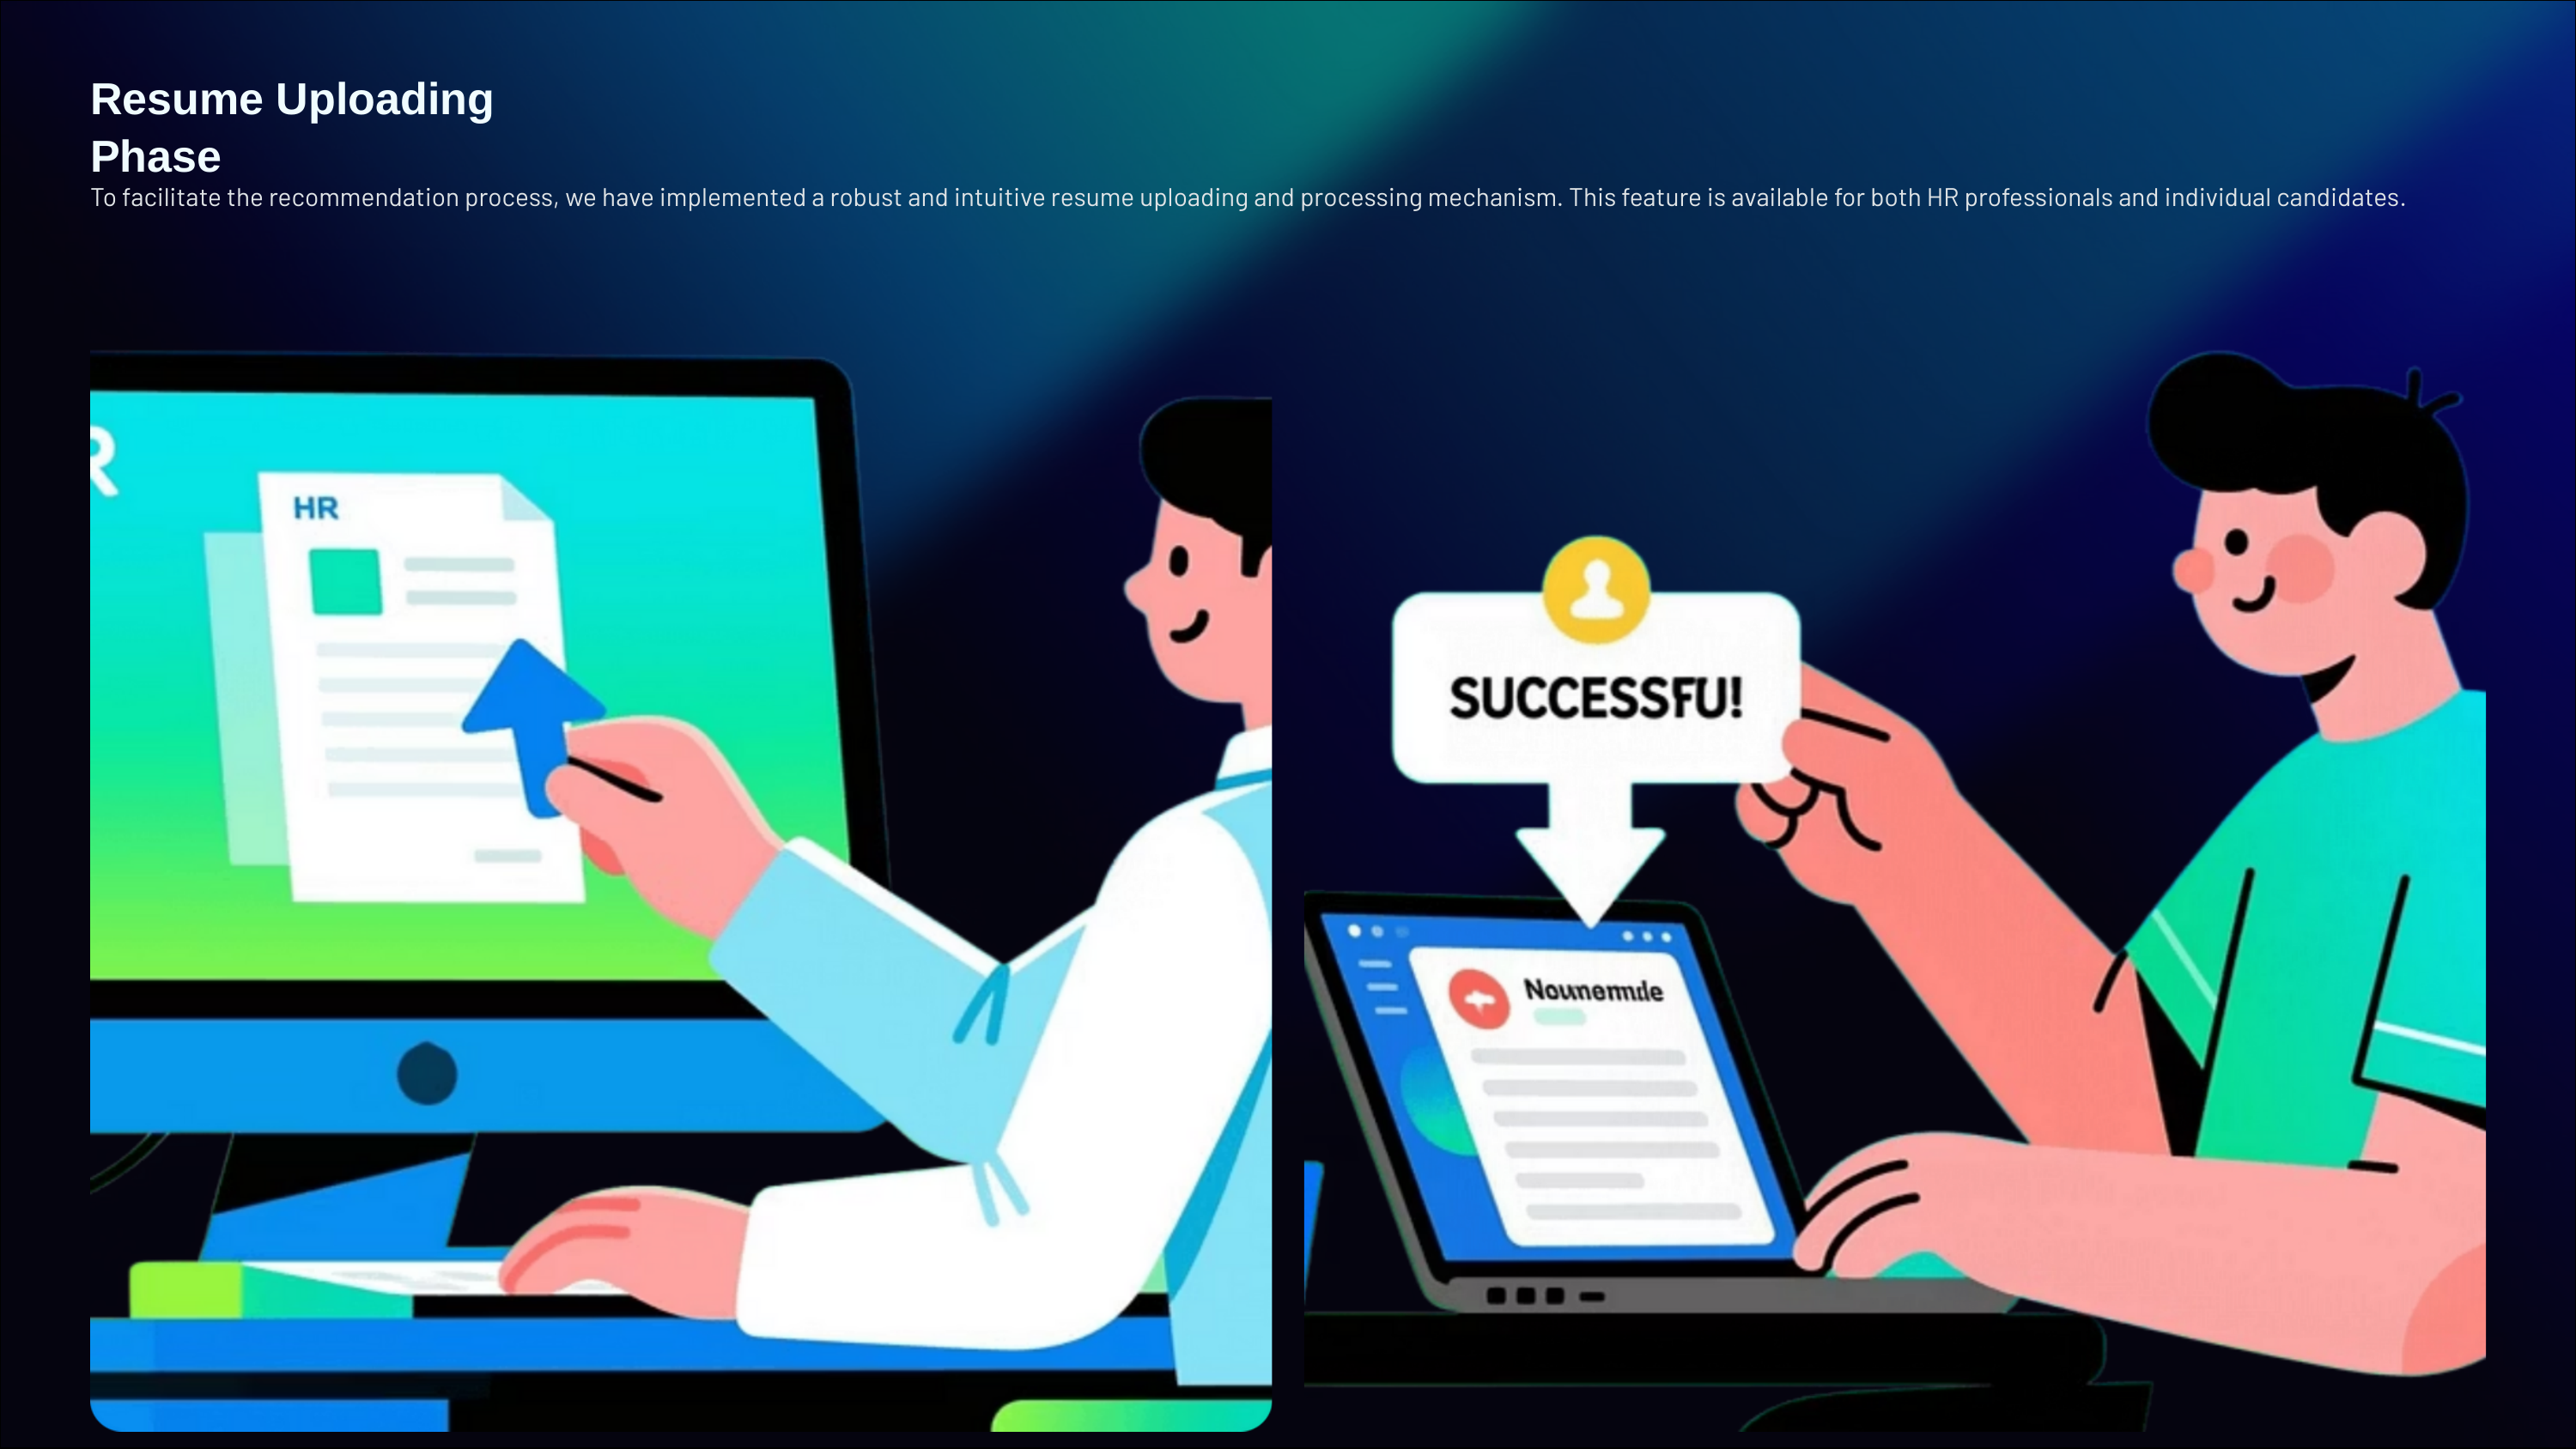

Resume Uploading Phase
To facilitate the recommendation process, we have implemented a robust and intuitive resume uploading and processing mechanism. This feature is available for both HR professionals and individual candidates.

For HR Teams
For Candidates
Streamlined resume ingestion for efficient talent pipeline management.
Easy and quick resume submission to kickstart their skill development journey.
The system quickly extracts key information, setting the stage for accurate skill analysis.